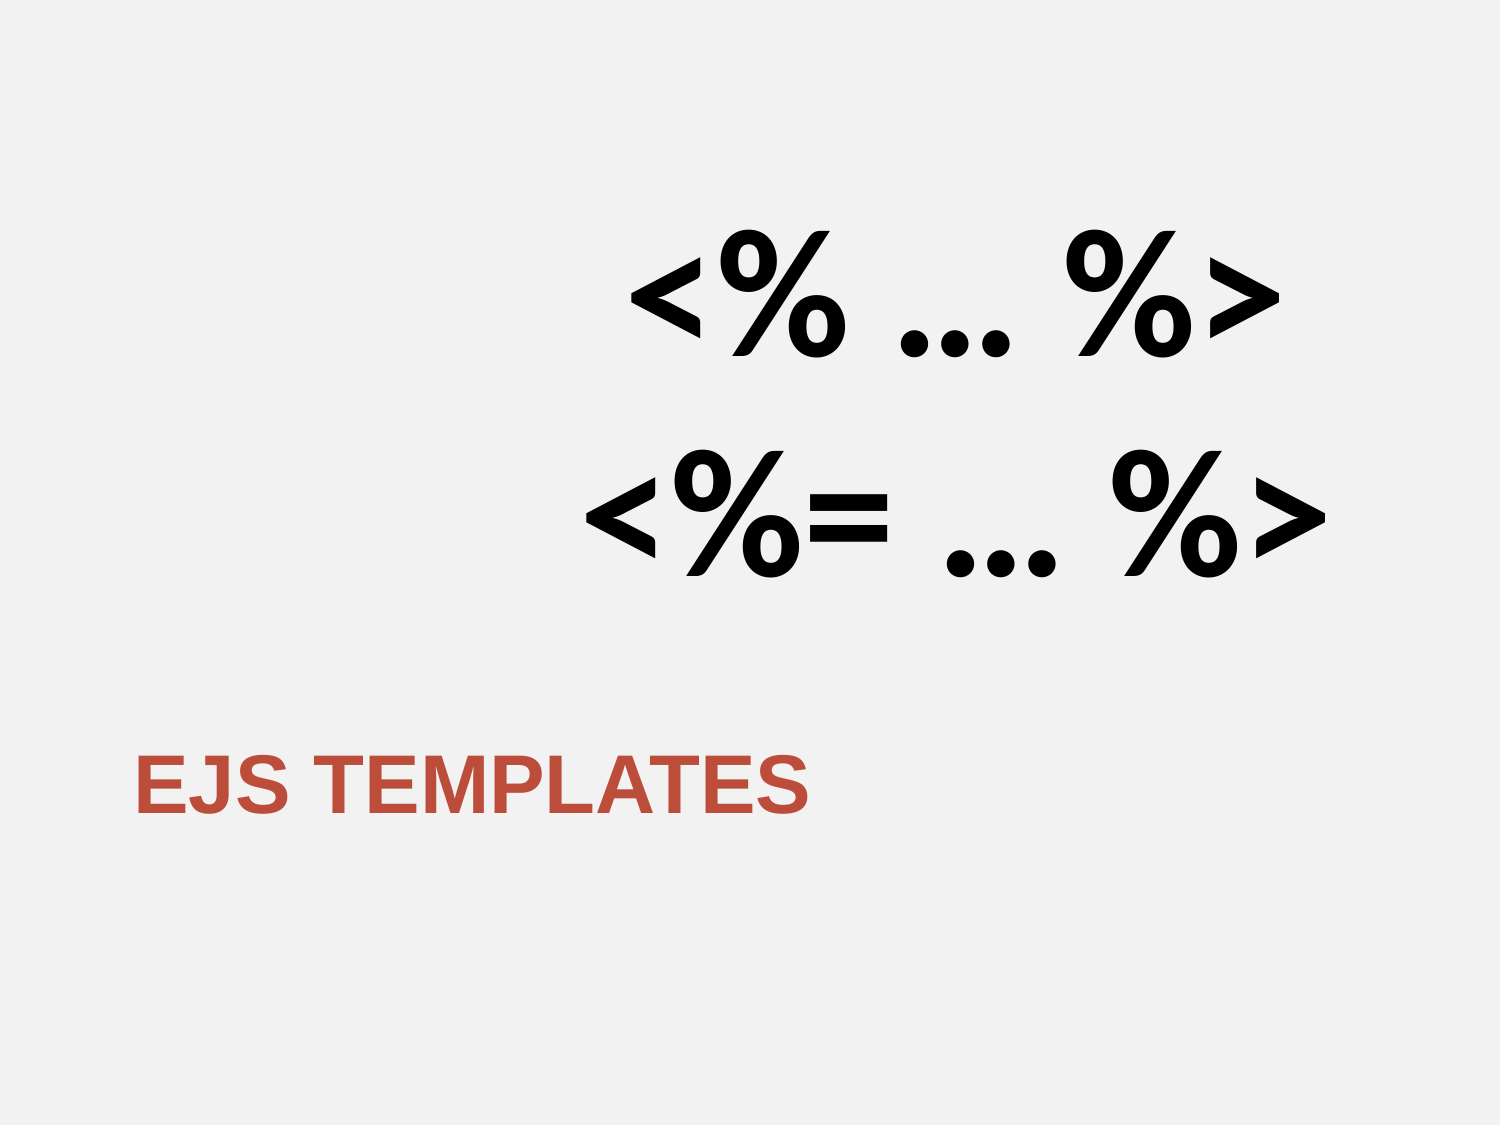

<% … %>
<%= … %>
# EJS templates